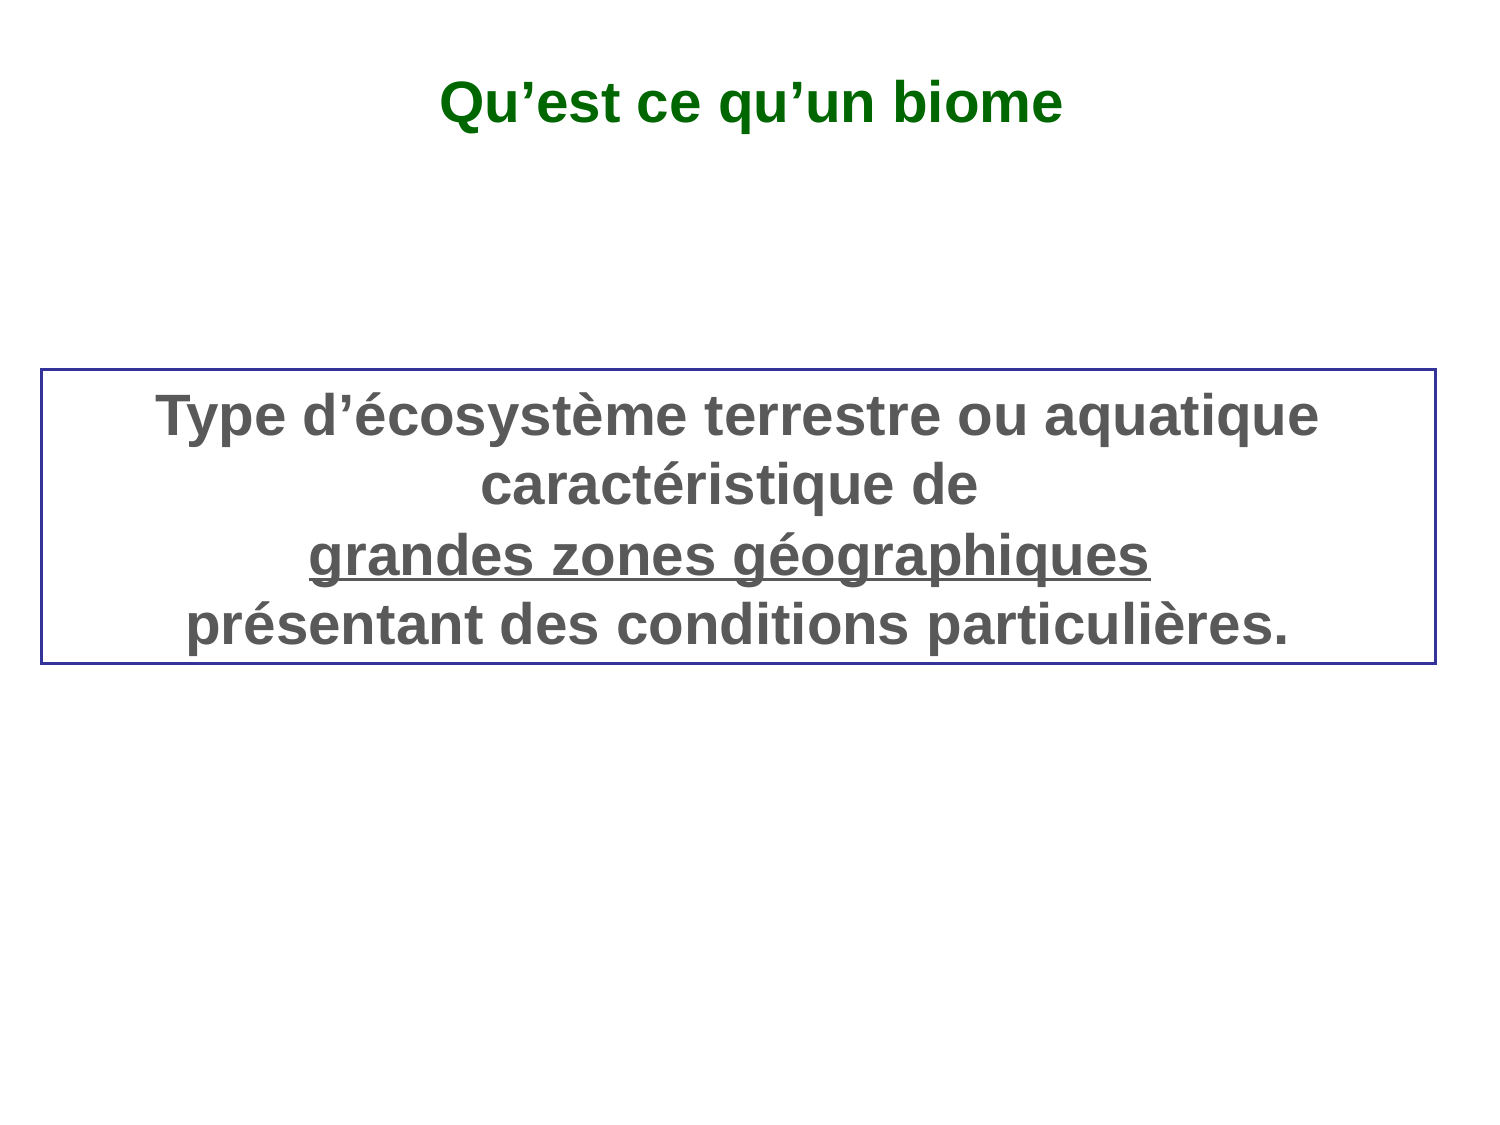

# Qu’est ce qu’un biome
Type d’écosystème terrestre ou aquatique caractéristique de
grandes zones géographiques
présentant des conditions particulières.